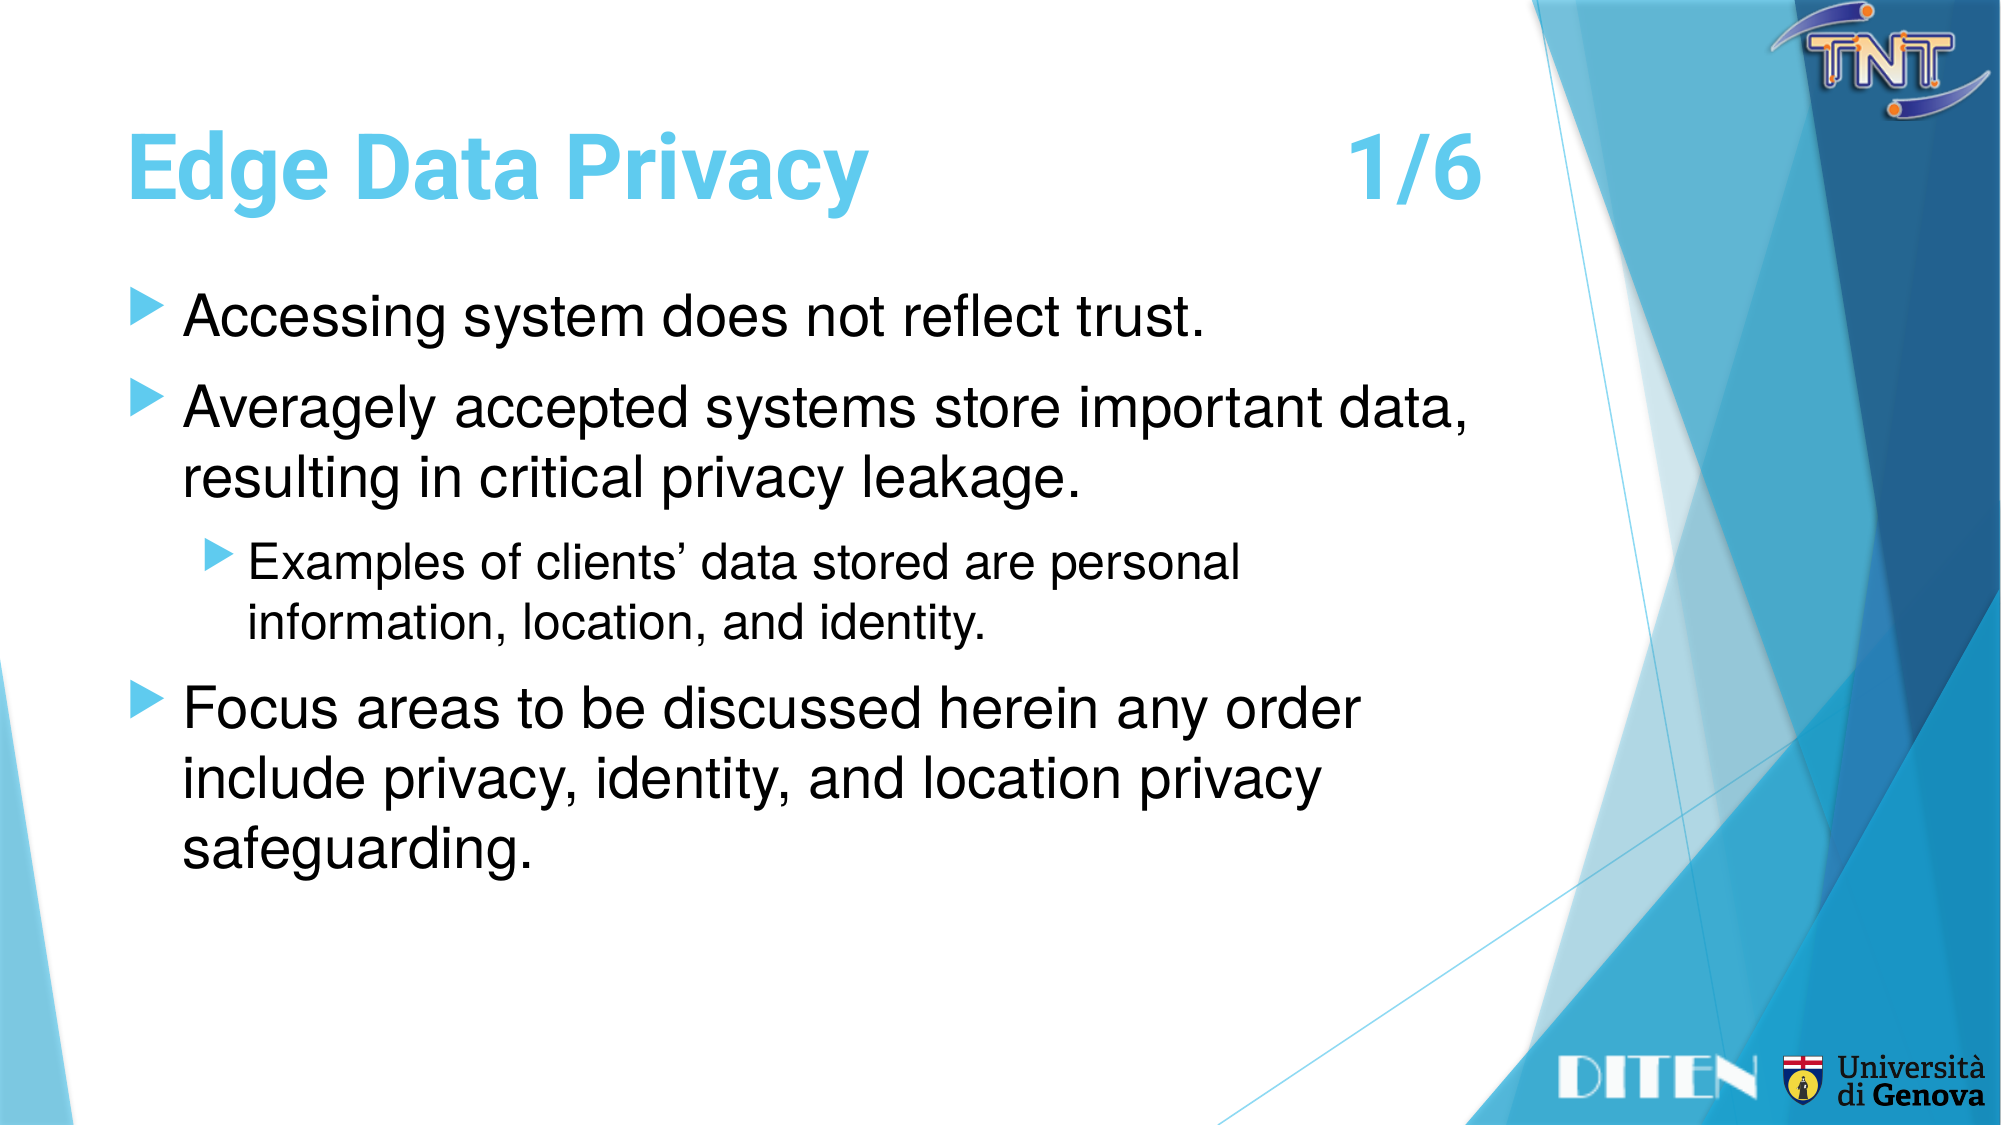

# Edge Data Privacy	1/6
Accessing system does not reflect trust.
Averagely accepted systems store important data, resulting in critical privacy leakage.
Examples of clients’ data stored are personal information, location, and identity.
Focus areas to be discussed herein any order include privacy, identity, and location privacy safeguarding.